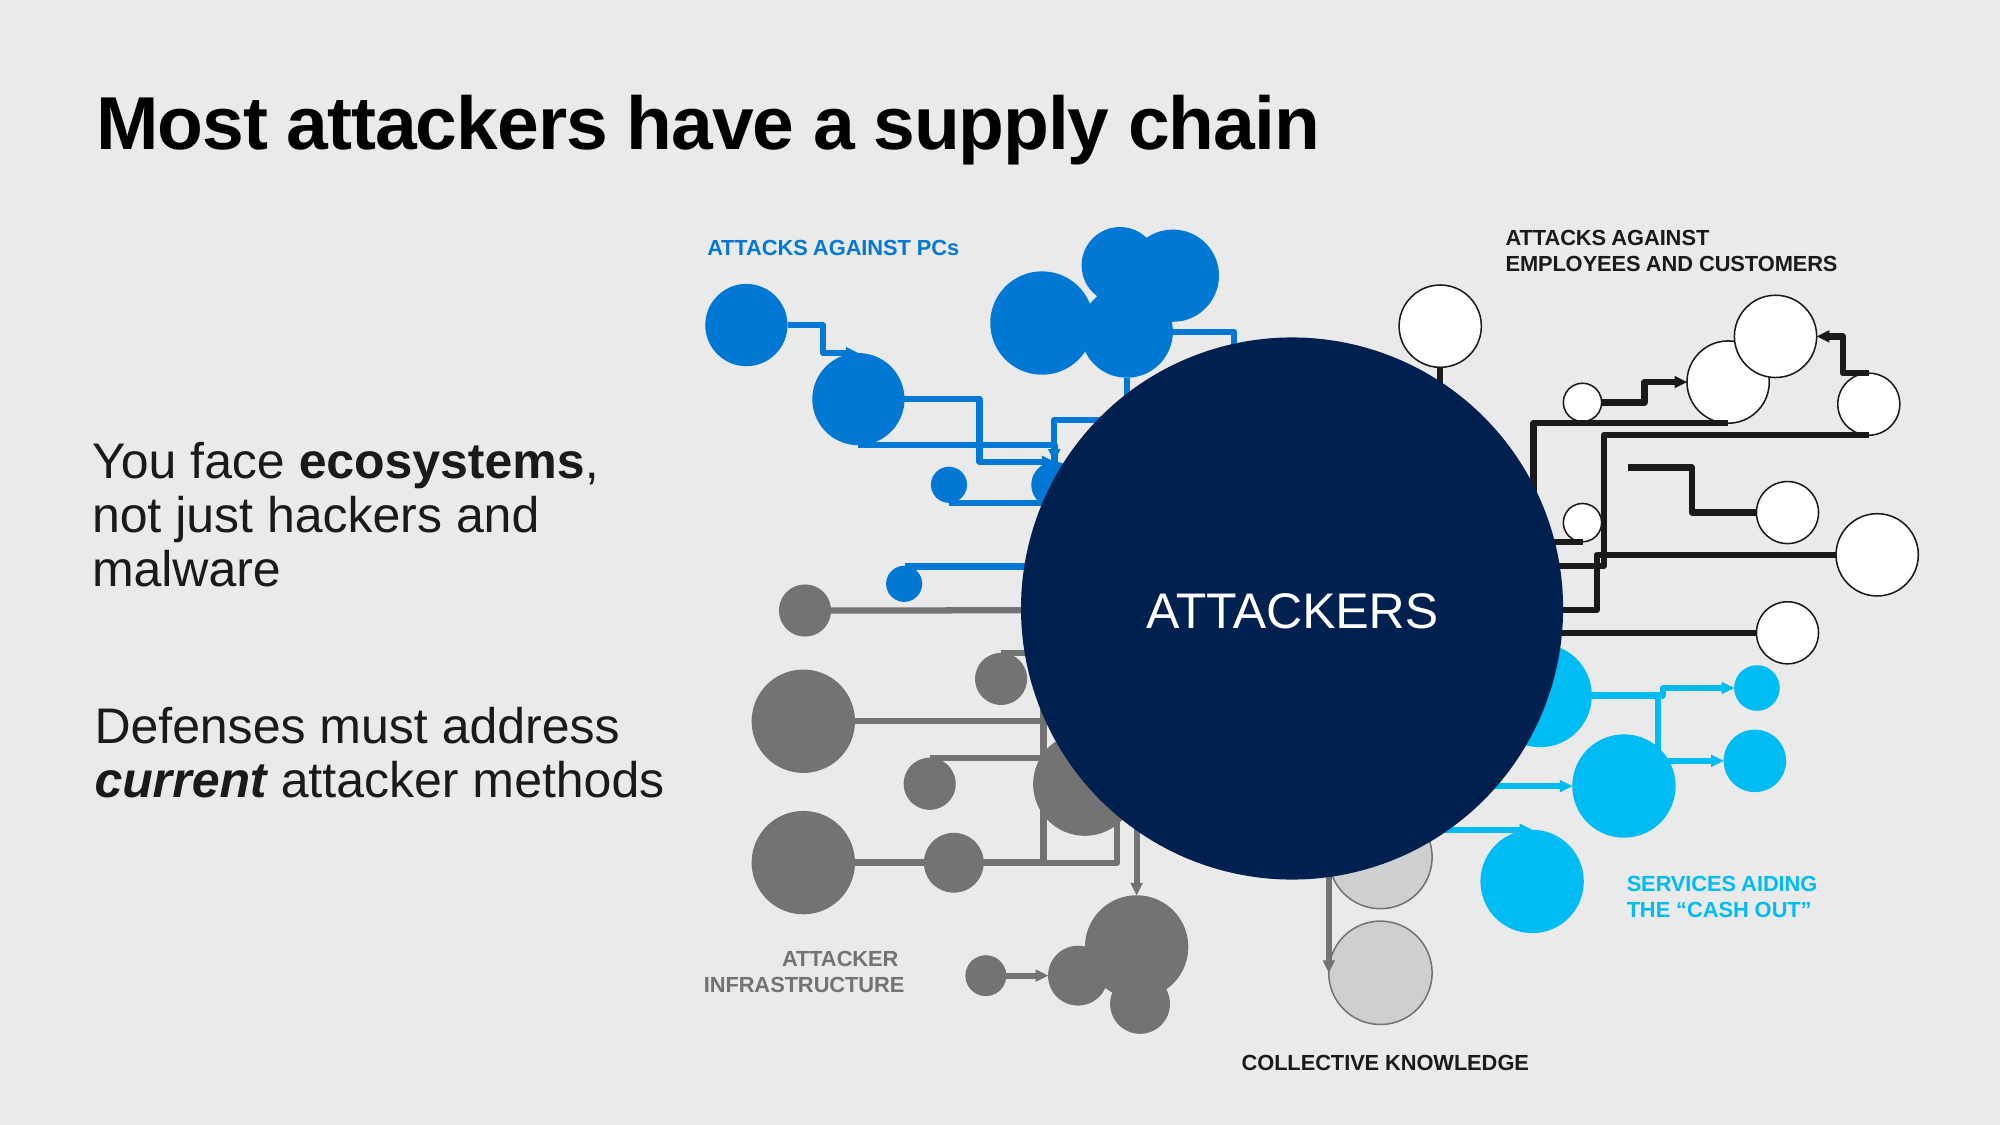

# Most attackers have a supply chain
ATTACKS AGAINST
EMPLOYEES AND CUSTOMERS

ATTACKS AGAINST PCs
SERVICES AIDING
THE “CASH OUT”
ATTACKER
INFRASTRUCTURE
COLLECTIVE KNOWLEDGE
ATTACKERS
You face ecosystems, not just hackers and malware
Defenses must address current attacker methods